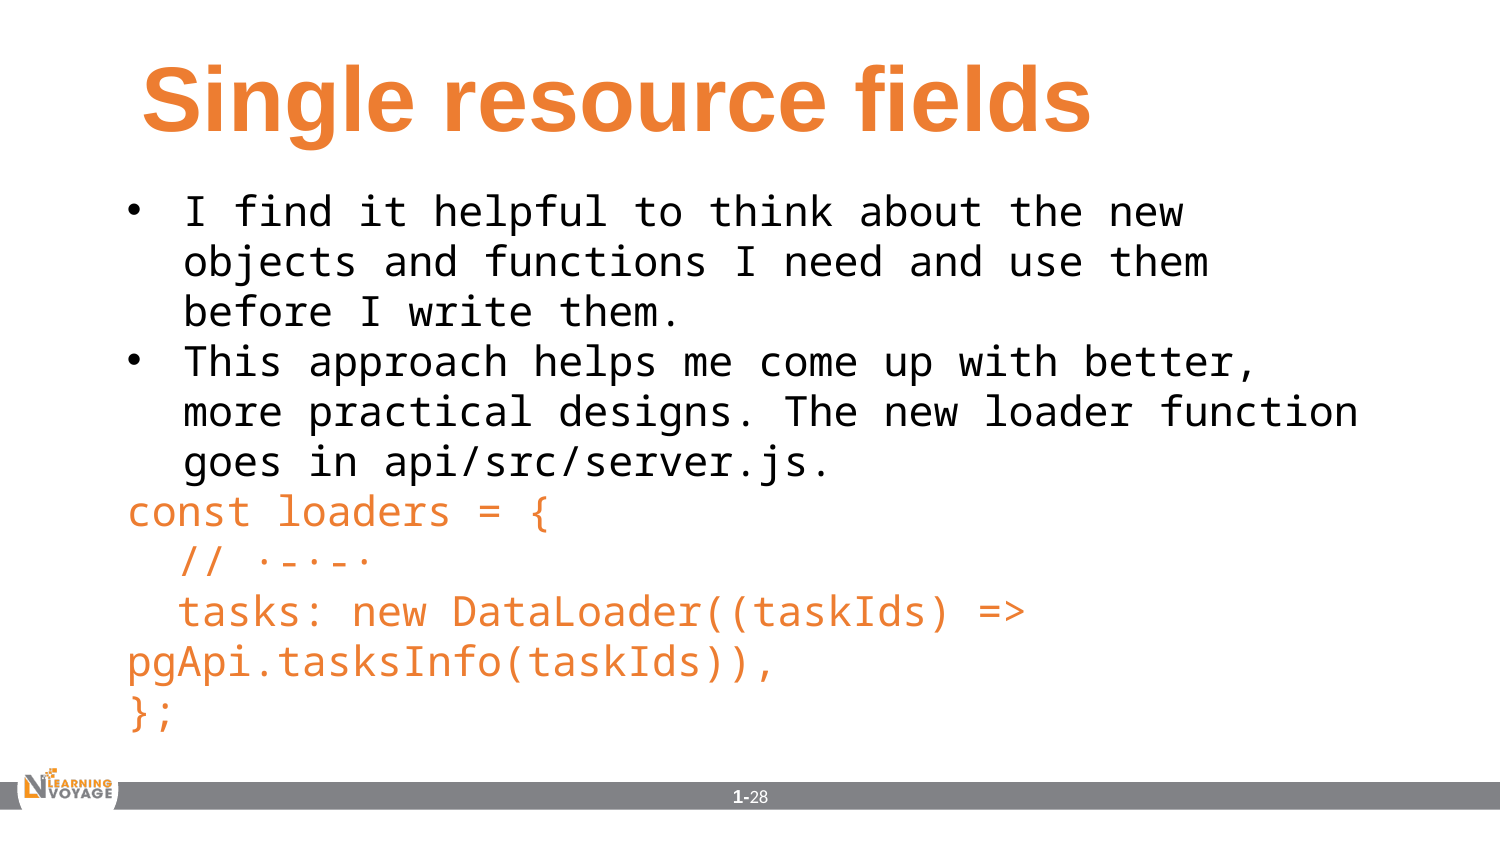

Single resource fields
I find it helpful to think about the new objects and functions I need and use them before I write them.
This approach helps me come up with better, more practical designs. The new loader function goes in api/src/server.js.
const loaders = {
  // ·-·-·
  tasks: new DataLoader((taskIds) => pgApi.tasksInfo(taskIds)),
};
1-28